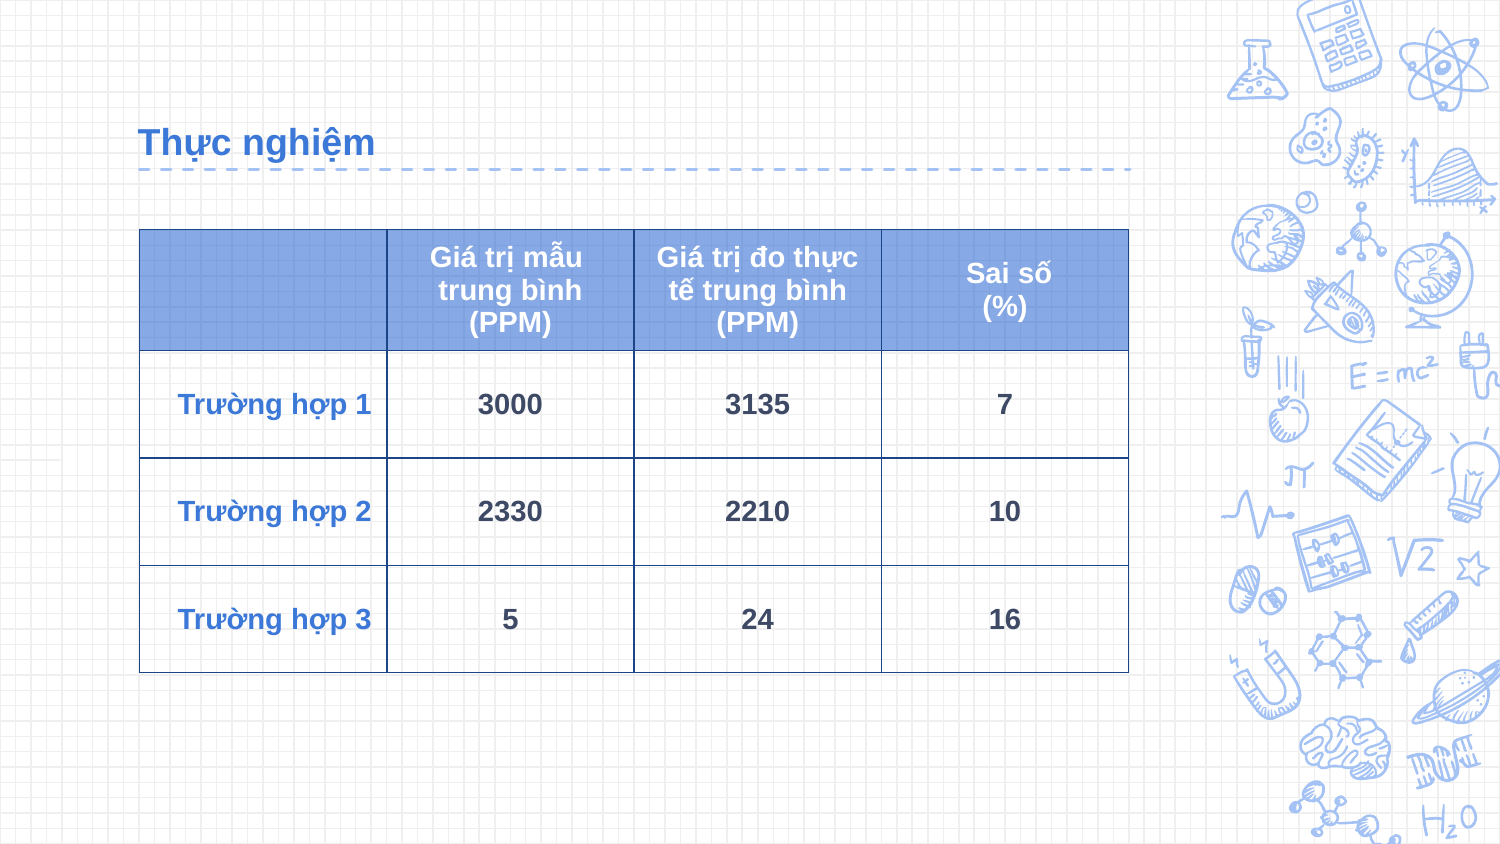

# Thực nghiệm
|  | Giá trị mẫu trung bình (PPM) | Giá trị đo thực tế trung bình (PPM) | Sai số (%) |
| --- | --- | --- | --- |
| Trường hợp 1 | 3000 | 3135 | 7 |
| Trường hợp 2 | 2330 | 2210 | 10 |
| Trường hợp 3 | 5 | 24 | 16 |